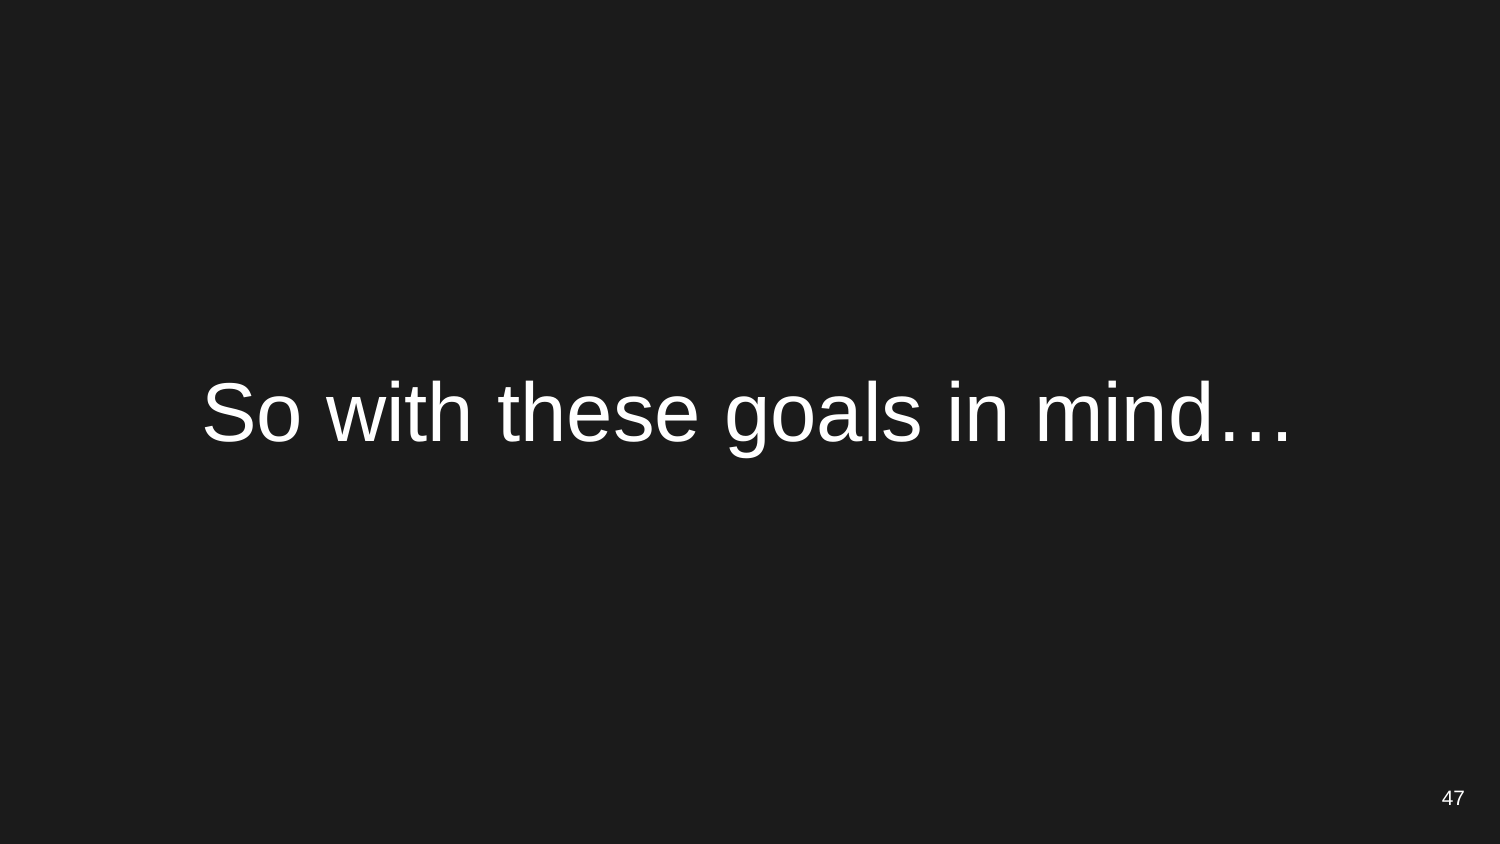

# So with these goals in mind…
47